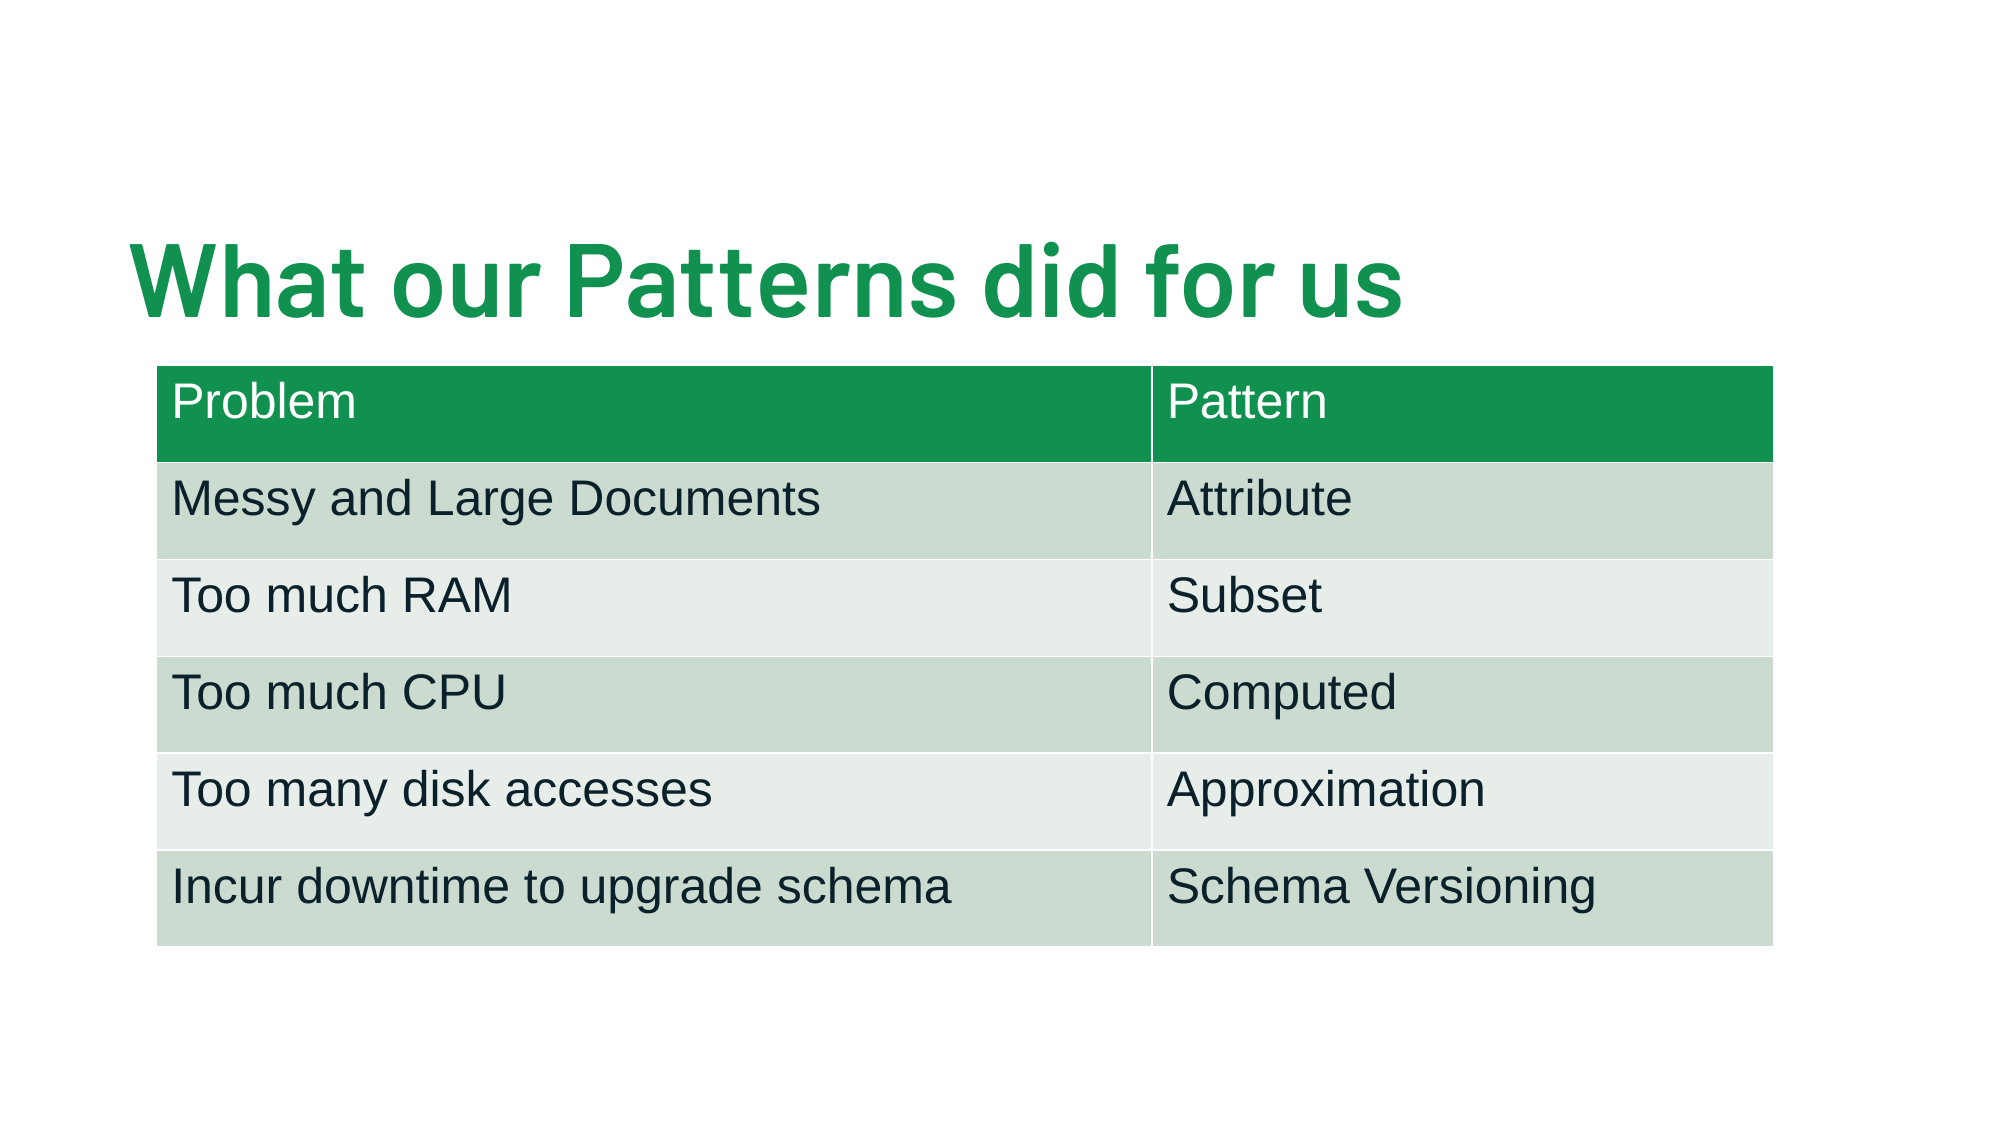

# What our Patterns did for us
| Problem | Pattern |
| --- | --- |
| Messy and Large Documents | Attribute |
| Too much RAM | Subset |
| Too much CPU | Computed |
| Too many disk accesses | Approximation |
| Incur downtime to upgrade schema | Schema Versioning |